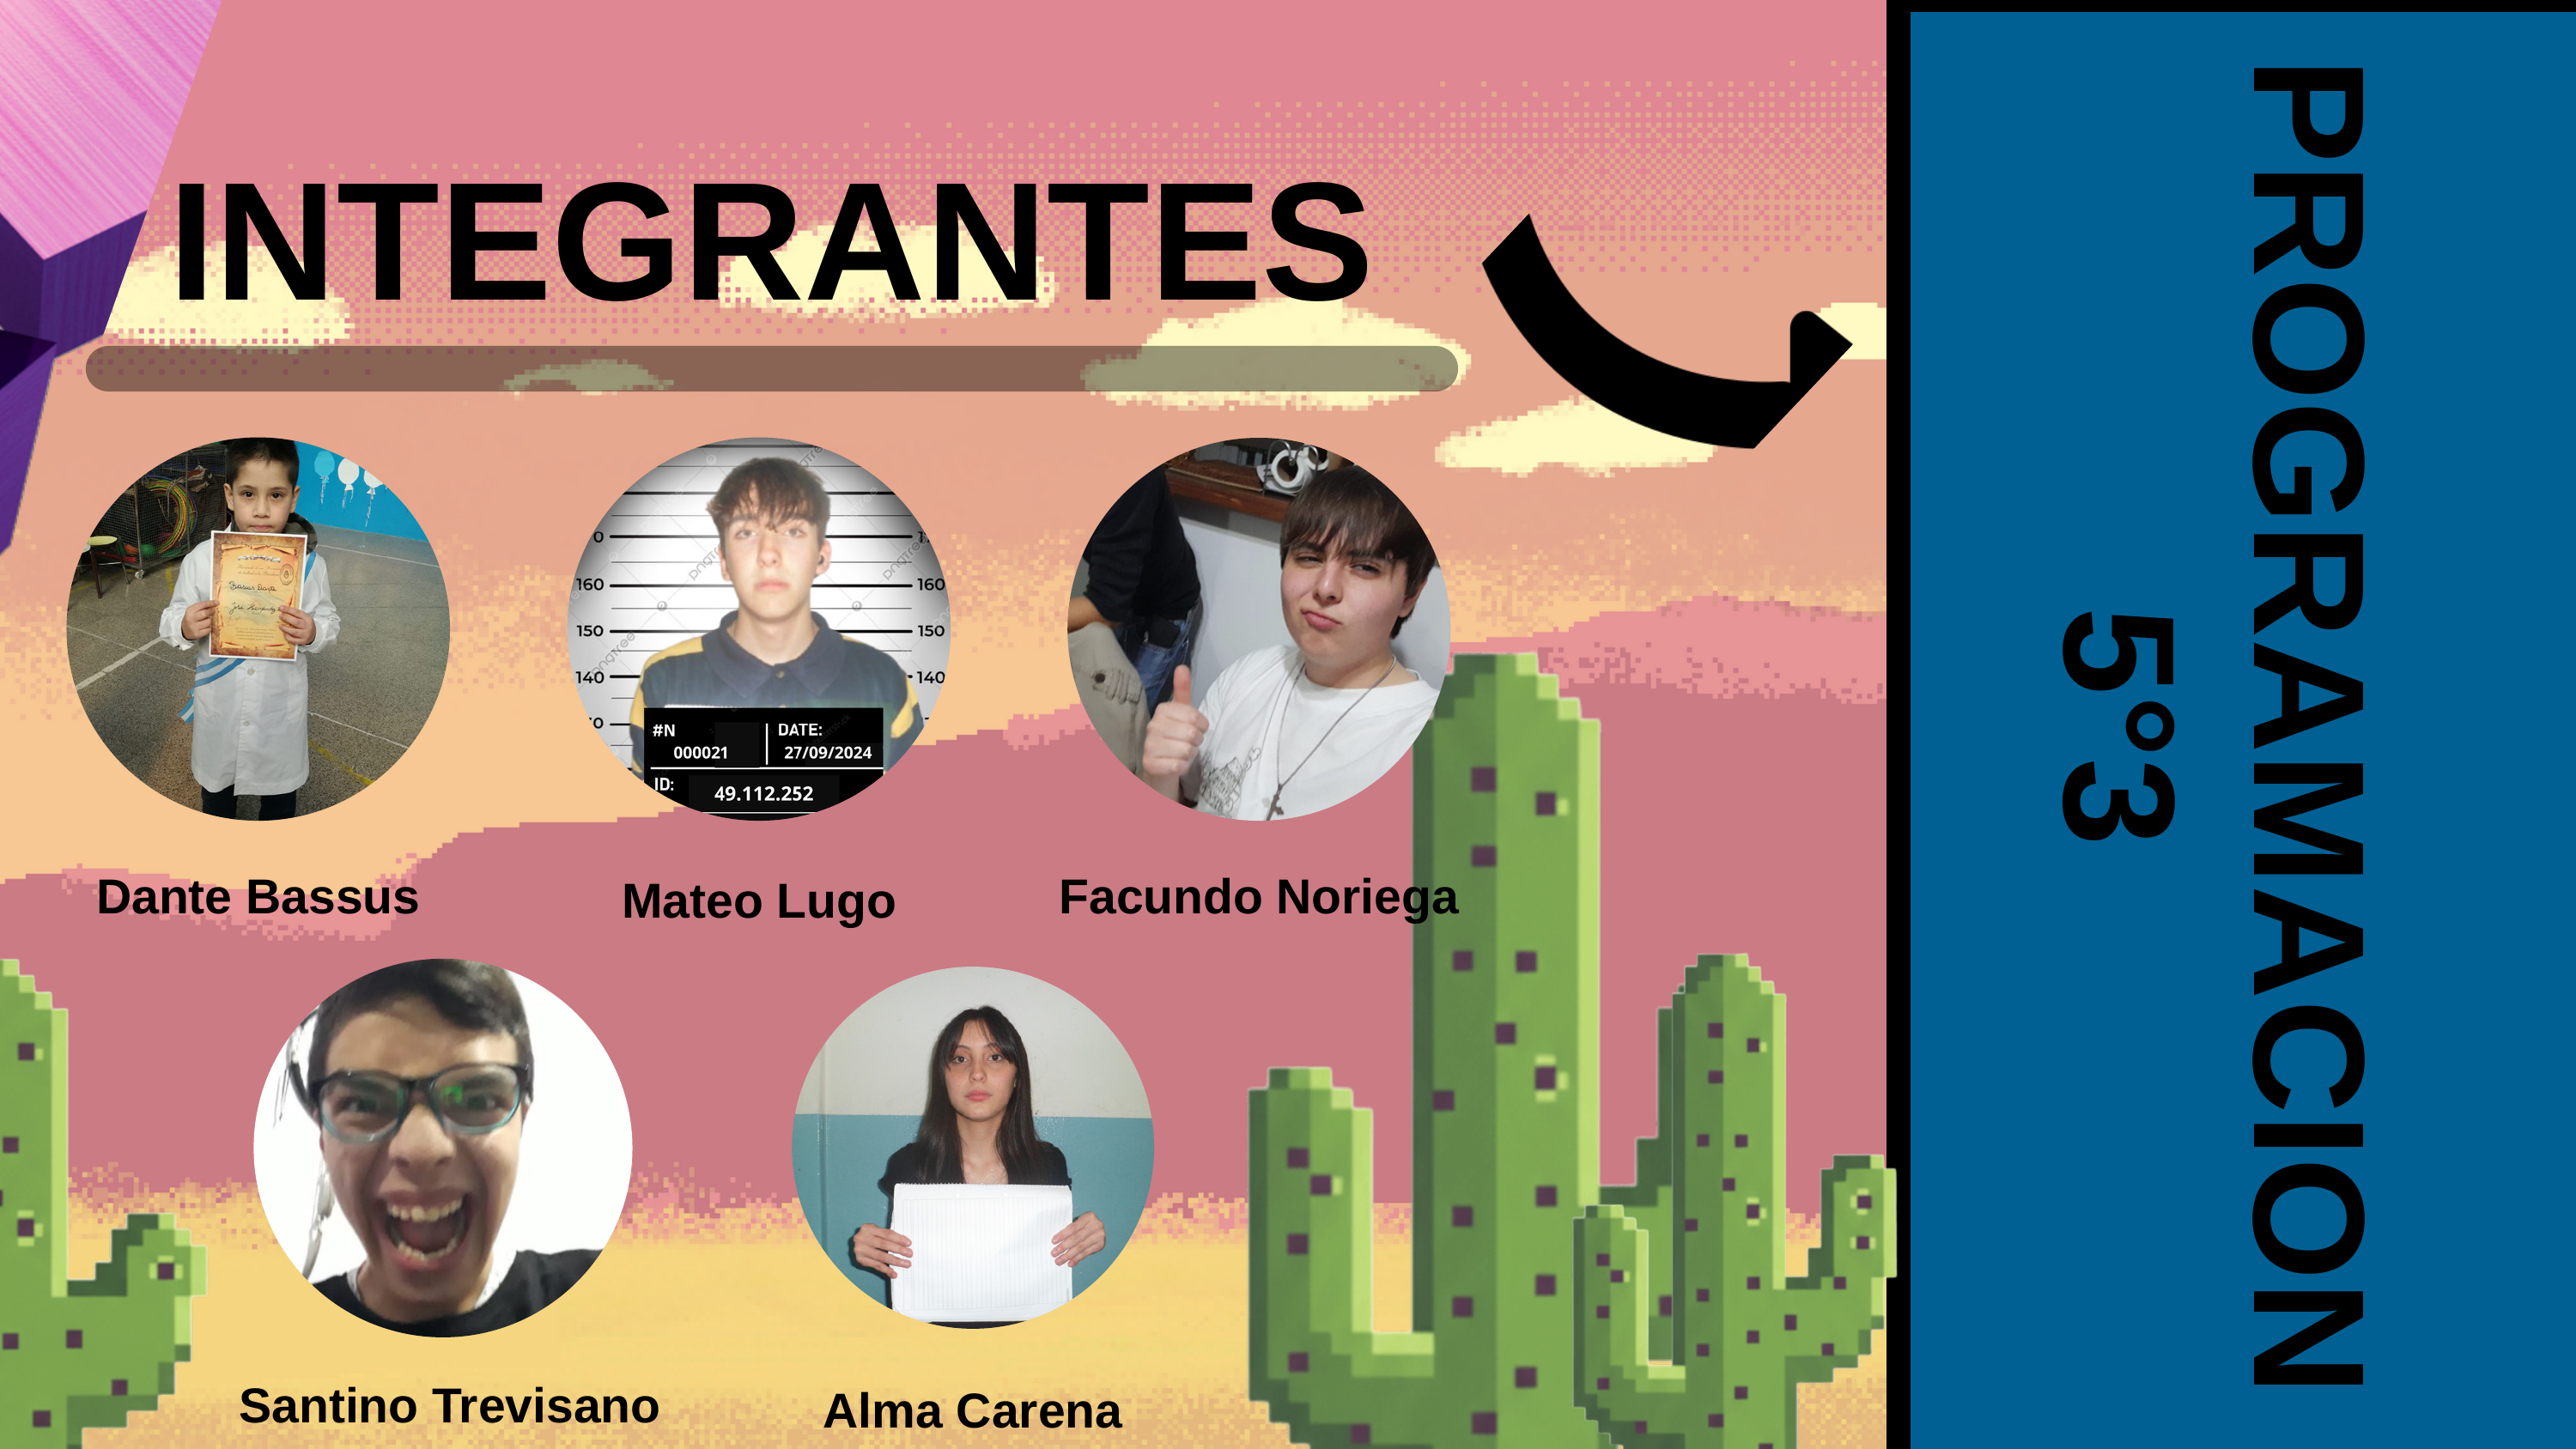

INTEGRANTES

PROGRAMACION 5°3

Dante Bassus
Facundo Noriega
Mateo Lugo

Santino Trevisano
Alma Carena